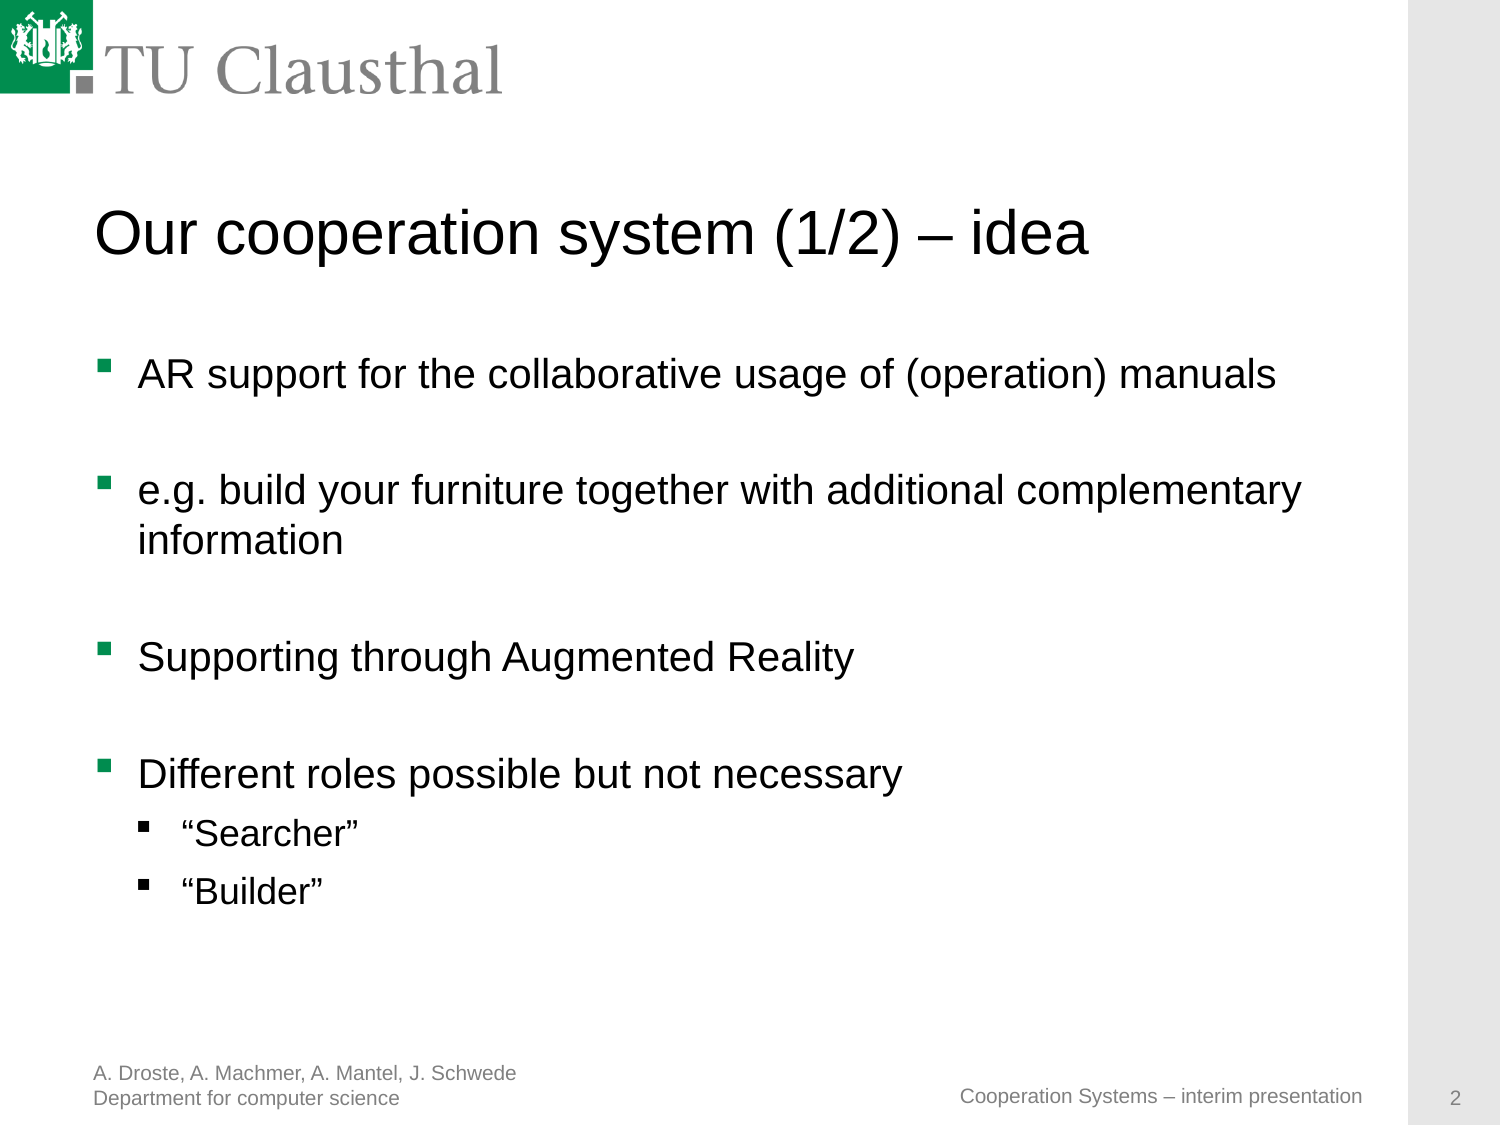

# Our cooperation system (1/2) – idea

AR support for the collaborative usage of (operation) manuals

e.g. build your furniture together with additional complementary information

Supporting through Augmented Reality

Different roles possible but not necessary
“Searcher”
“Builder”